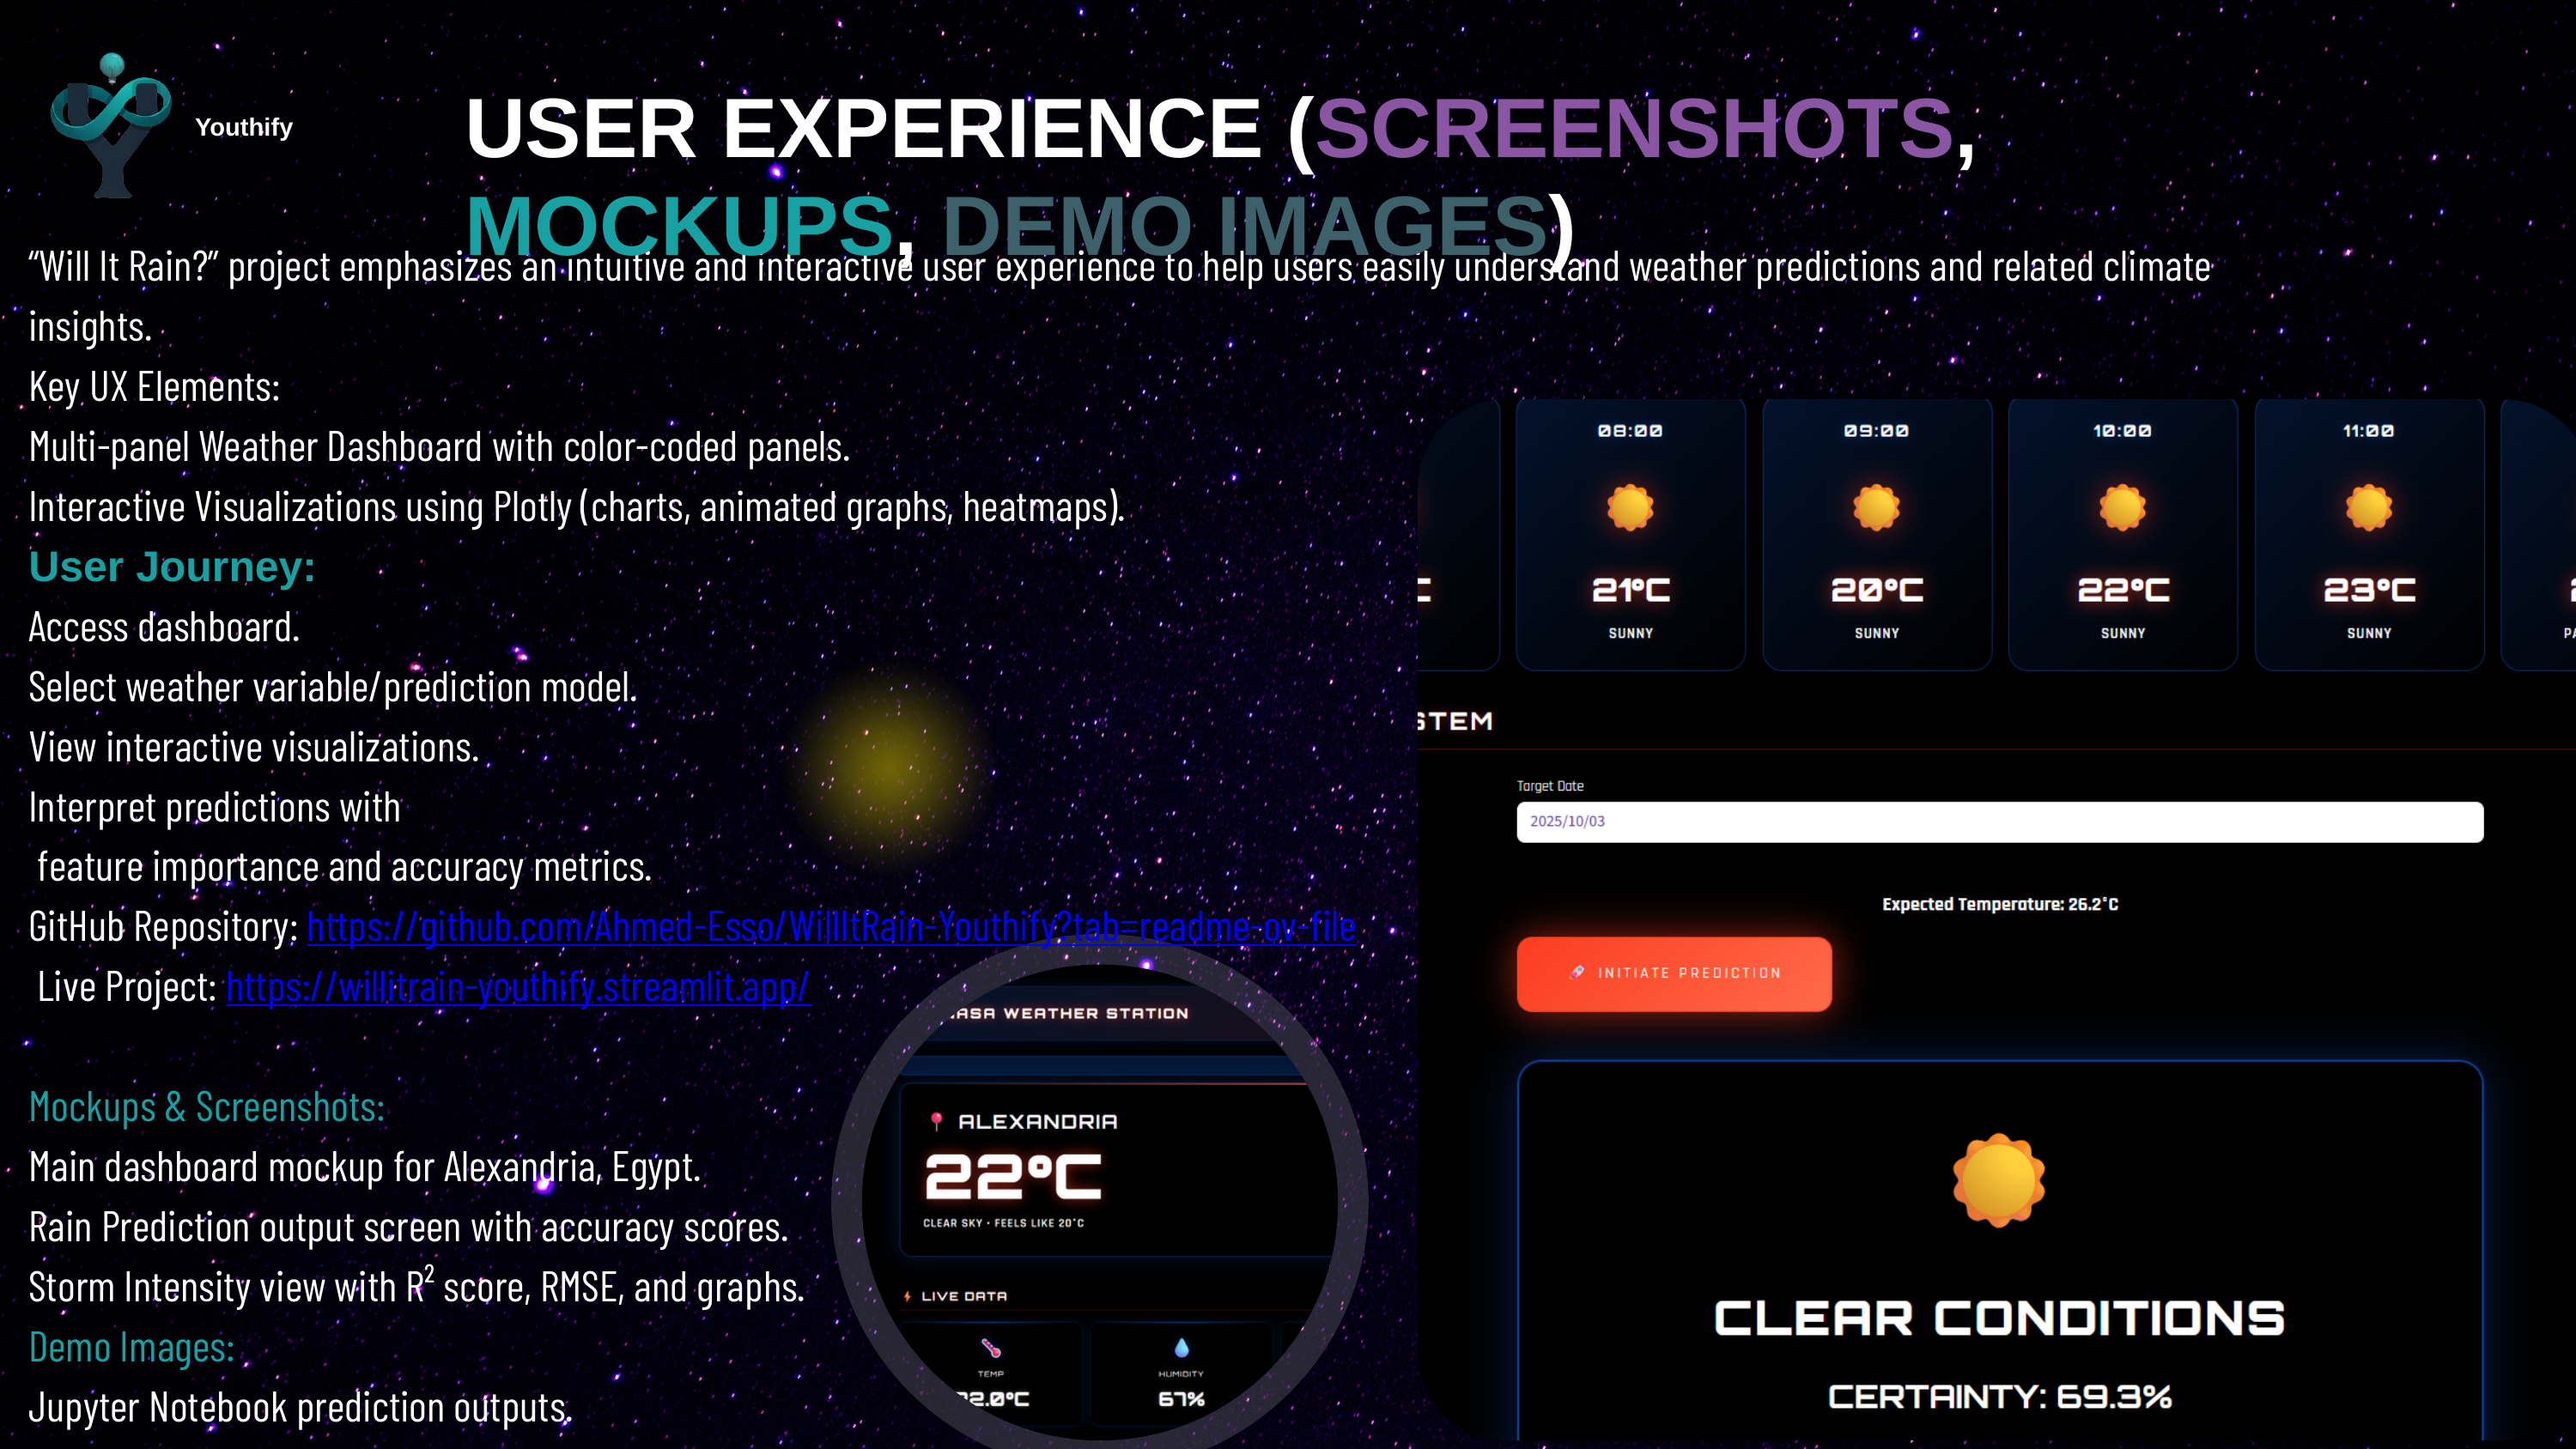

USER EXPERIENCE (SCREENSHOTS, MOCKUPS, DEMO IMAGES)
Youthify
“Will It Rain?” project emphasizes an intuitive and interactive user experience to help users easily understand weather predictions and related climate insights.
Key UX Elements:
Multi-panel Weather Dashboard with color-coded panels.
Interactive Visualizations using Plotly (charts, animated graphs, heatmaps).
User Journey:
Access dashboard.
Select weather variable/prediction model.
View interactive visualizations.
Interpret predictions with
 feature importance and accuracy metrics.
GitHub Repository: https://github.com/Ahmed-Esso/WillItRain-Youthify?tab=readme-ov-file
 Live Project: https://willitrain-youthify.streamlit.app/

Mockups & Screenshots:
Main dashboard mockup for Alexandria, Egypt.
Rain Prediction output screen with accuracy scores.
Storm Intensity view with R² score, RMSE, and graphs.
Demo Images:
Jupyter Notebook prediction outputs.
Combined weather model interface mockup.